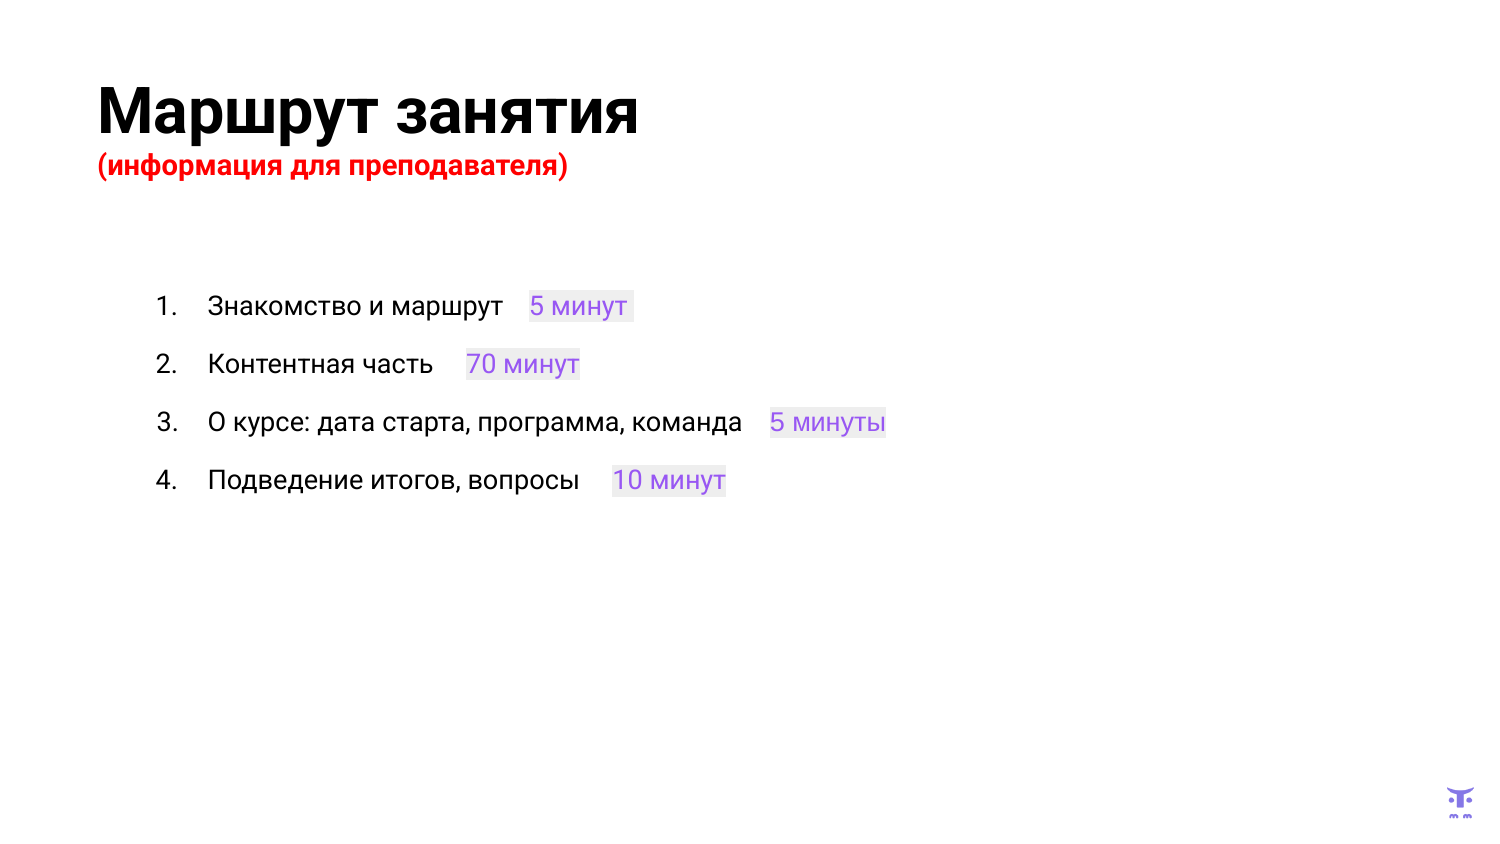

Маршрут занятия
(информация для преподавателя)
Знакомство и маршрут    5 минут
Контентная часть     70 минут
О курсе: дата старта, программа, команда    5 минуты
Подведение итогов, вопросы     10 минут